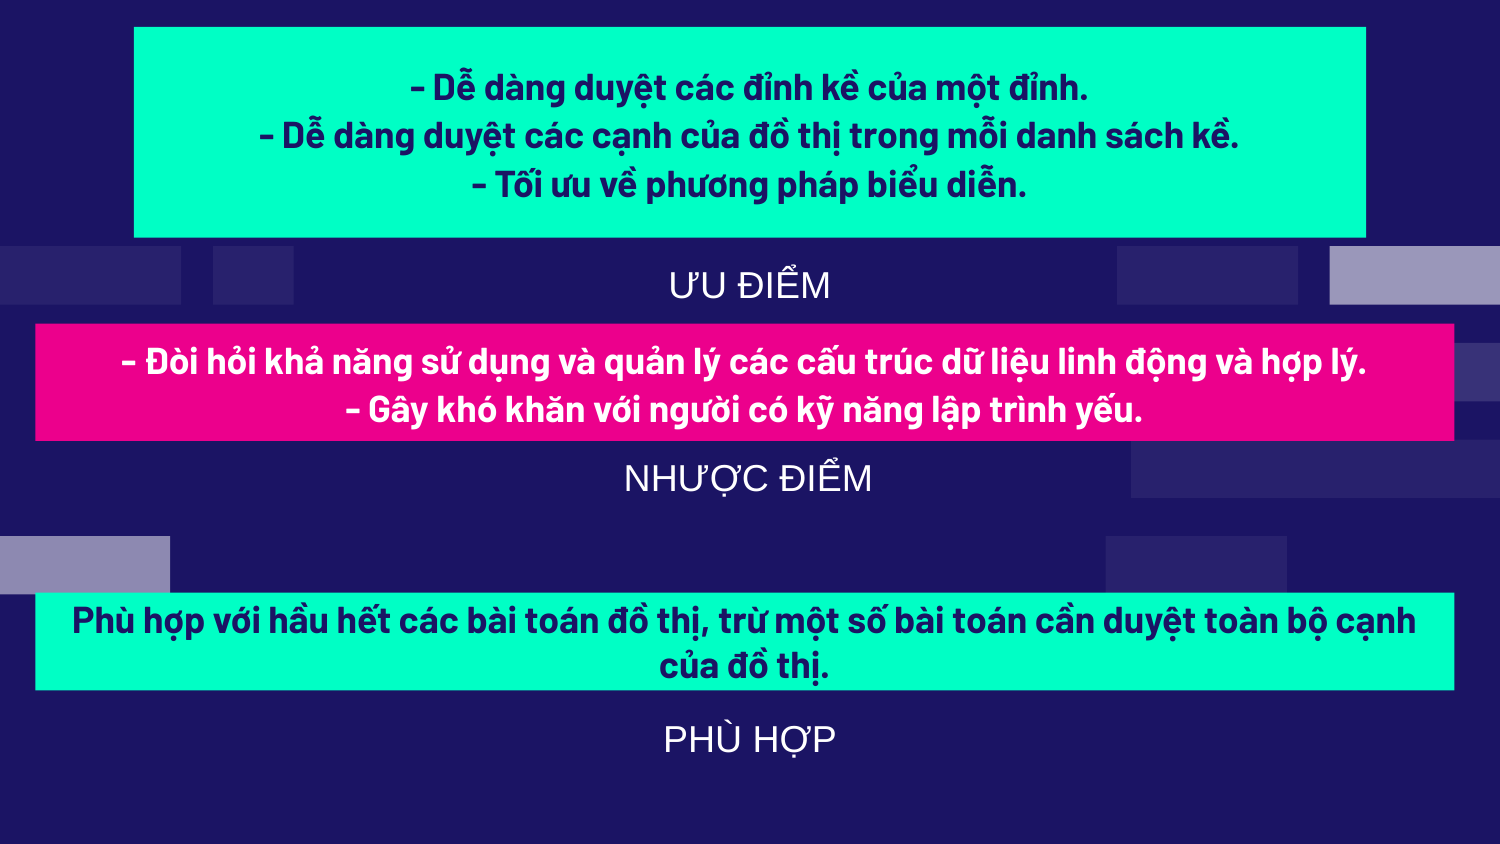

# - Dễ dàng duyệt các đỉnh kề của một đỉnh. - Dễ dàng duyệt các cạnh của đồ thị trong mỗi danh sách kề. - Tối ưu về phương pháp biểu diễn.
ƯU ĐIỂM
- Đòi hỏi khả năng sử dụng và quản lý các cấu trúc dữ liệu linh động và hợp lý.
- Gây khó khăn với người có kỹ năng lập trình yếu.

NHƯỢC ĐIỂM
Phù hợp với hầu hết các bài toán đồ thị, trừ một số bài toán cần duyệt toàn bộ cạnh của đồ thị.
PHÙ HỢP